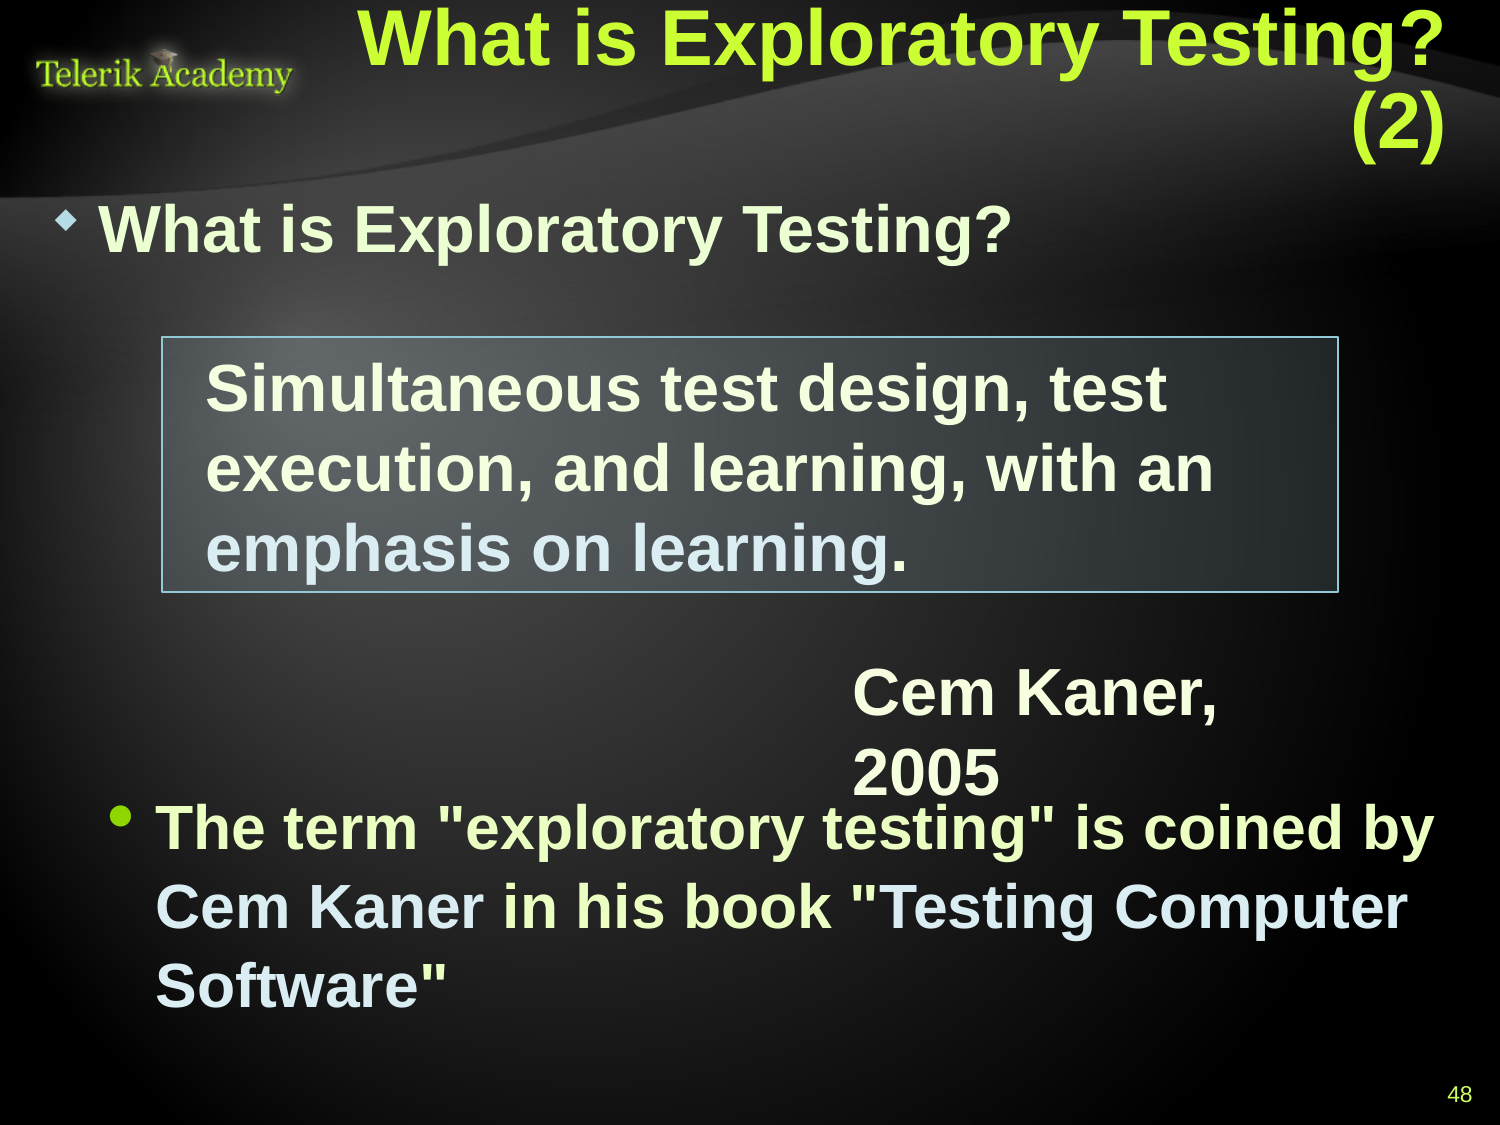

# What is Exploratory Testing? (2)
What is Exploratory Testing?
Simultaneous test design, test execution, and learning, with an emphasis on learning.
Cem Kaner, 2005
The term "exploratory testing" is coined by Cem Kaner in his book "Testing Computer Software"
48